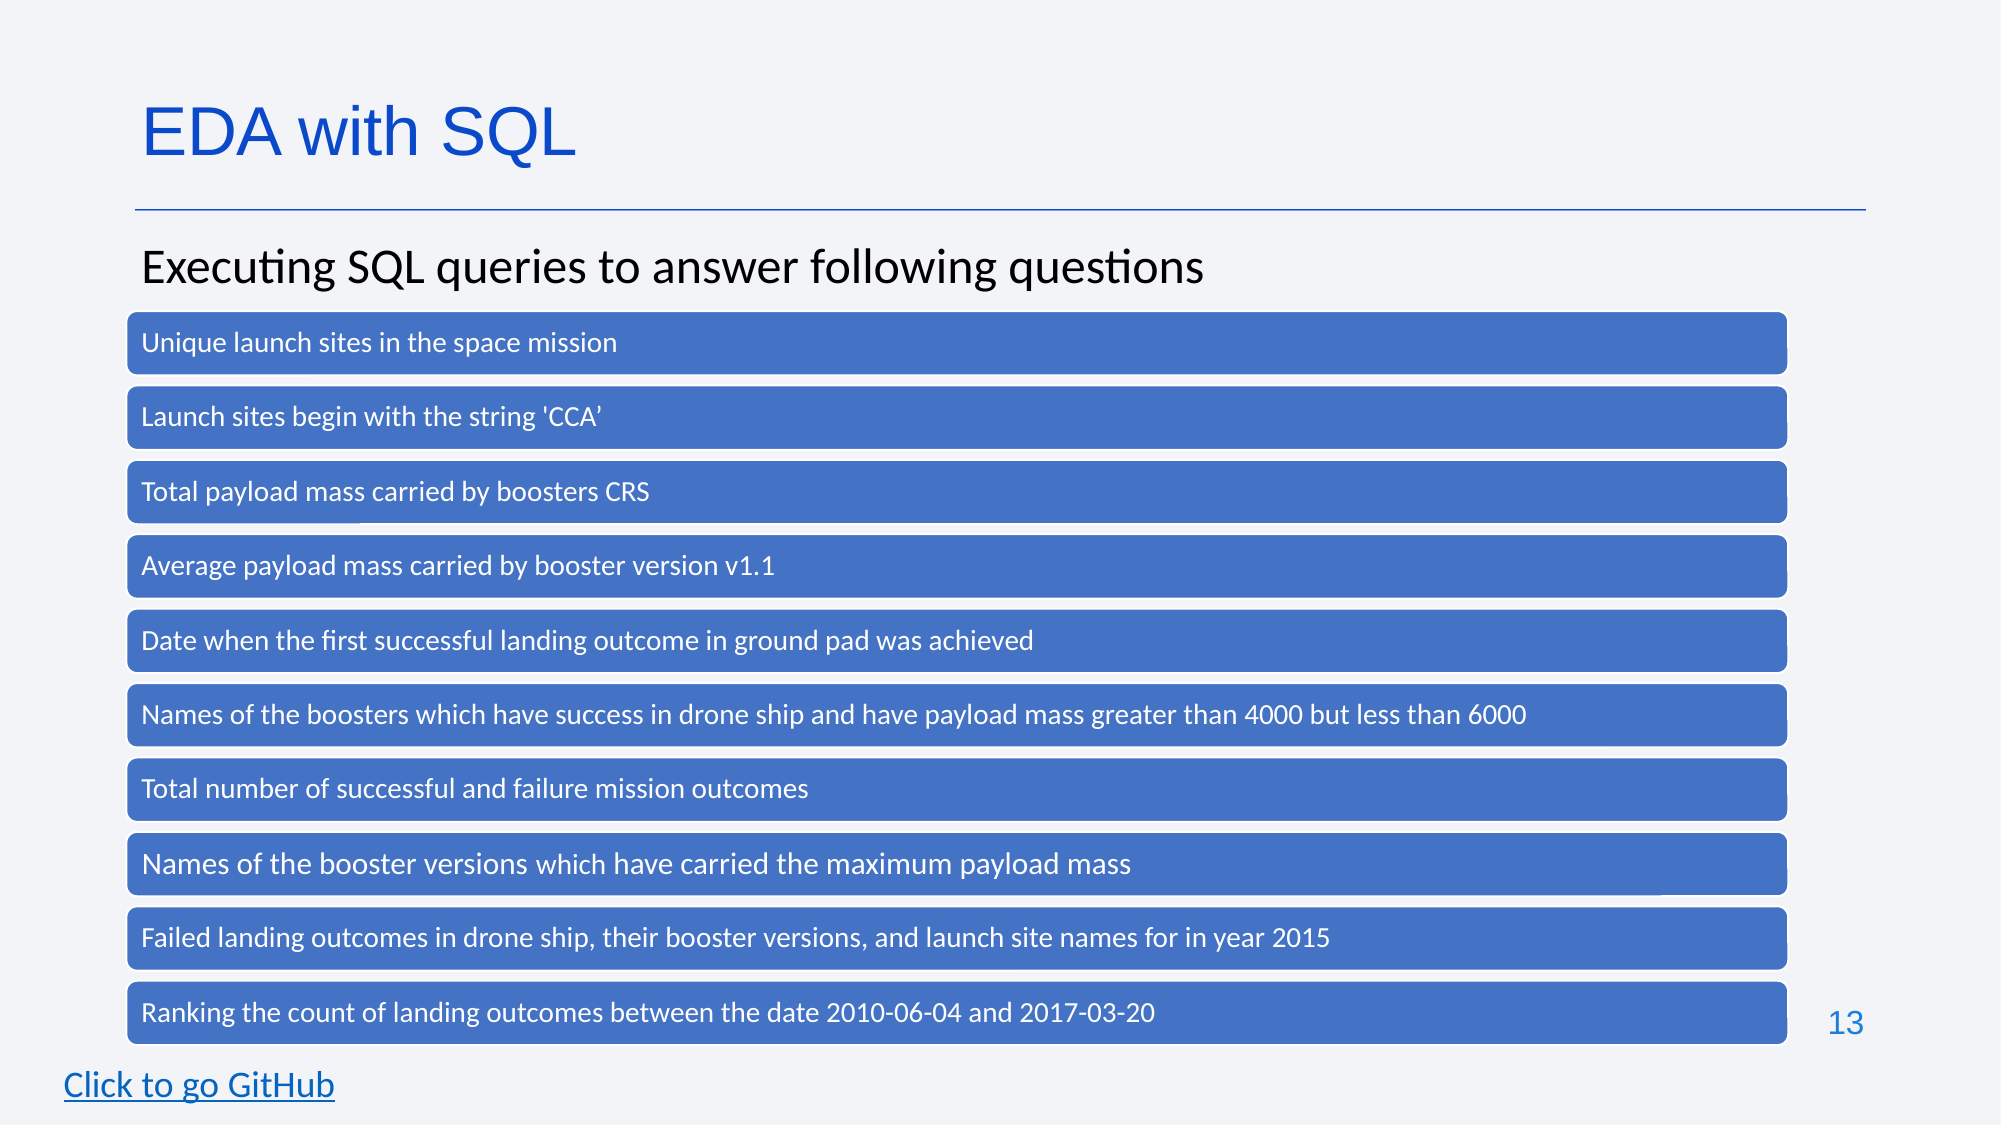

EDA with SQL
Executing SQL queries to answer following questions

Unique launch sites in the space mission
Launch sites begin with the string 'CCA’
Total payload mass carried by boosters CRS
Average payload mass carried by booster version v1.1
Date when the first successful landing outcome in ground pad was achieved
Names of the boosters which have success in drone ship and have payload mass greater than 4000 but less than 6000
Total number of successful and failure mission outcomes
Names of the booster versions which have carried the maximum payload mass
Failed landing outcomes in drone ship, their booster versions, and launch site names for in year 2015
Ranking the count of landing outcomes between the date 2010-06-04 and 2017-03-20
13
Click to go GitHub